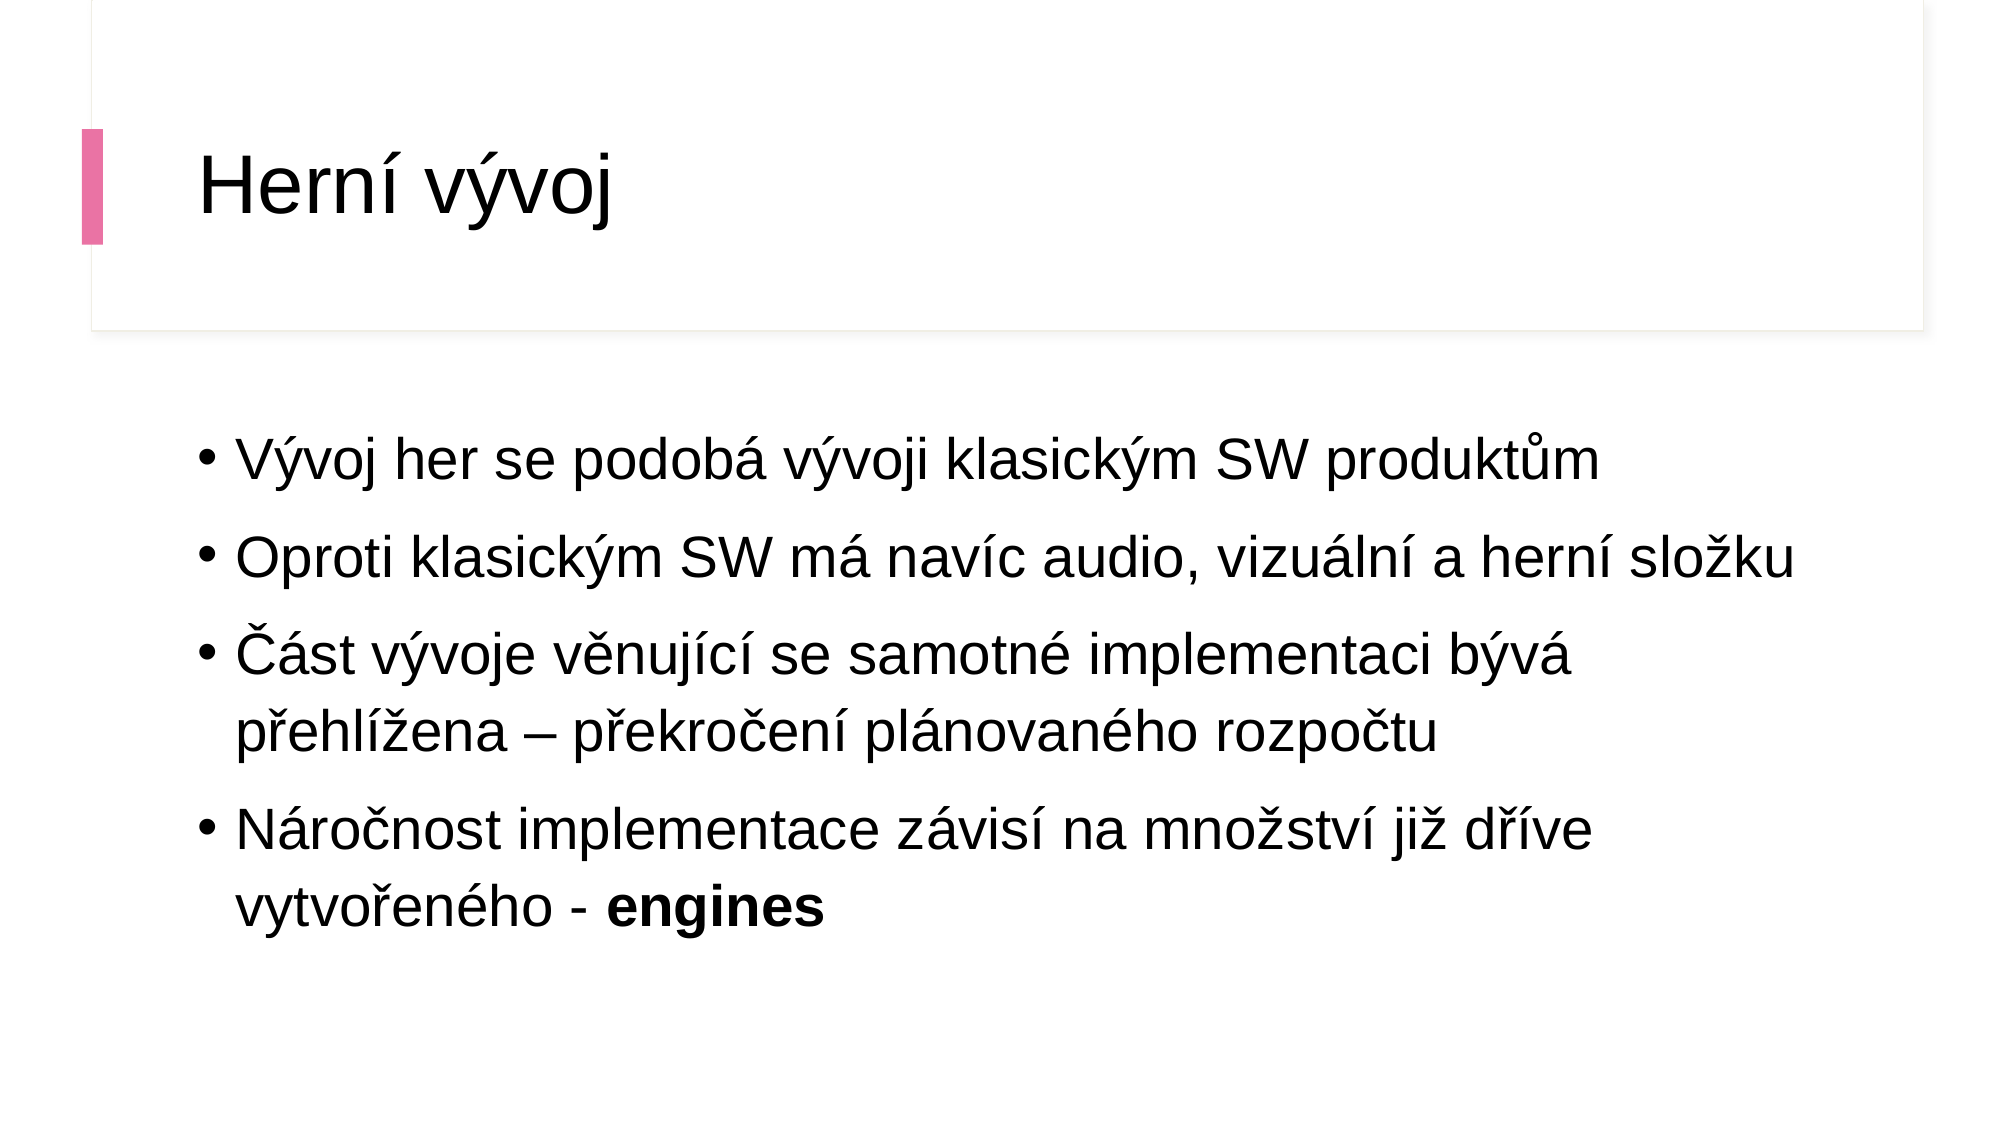

# Herní vývoj
Vývoj her se podobá vývoji klasickým SW produktům
Oproti klasickým SW má navíc audio, vizuální a herní složku
Část vývoje věnující se samotné implementaci bývá přehlížena – překročení plánovaného rozpočtu
Náročnost implementace závisí na množství již dříve vytvořeného - engines